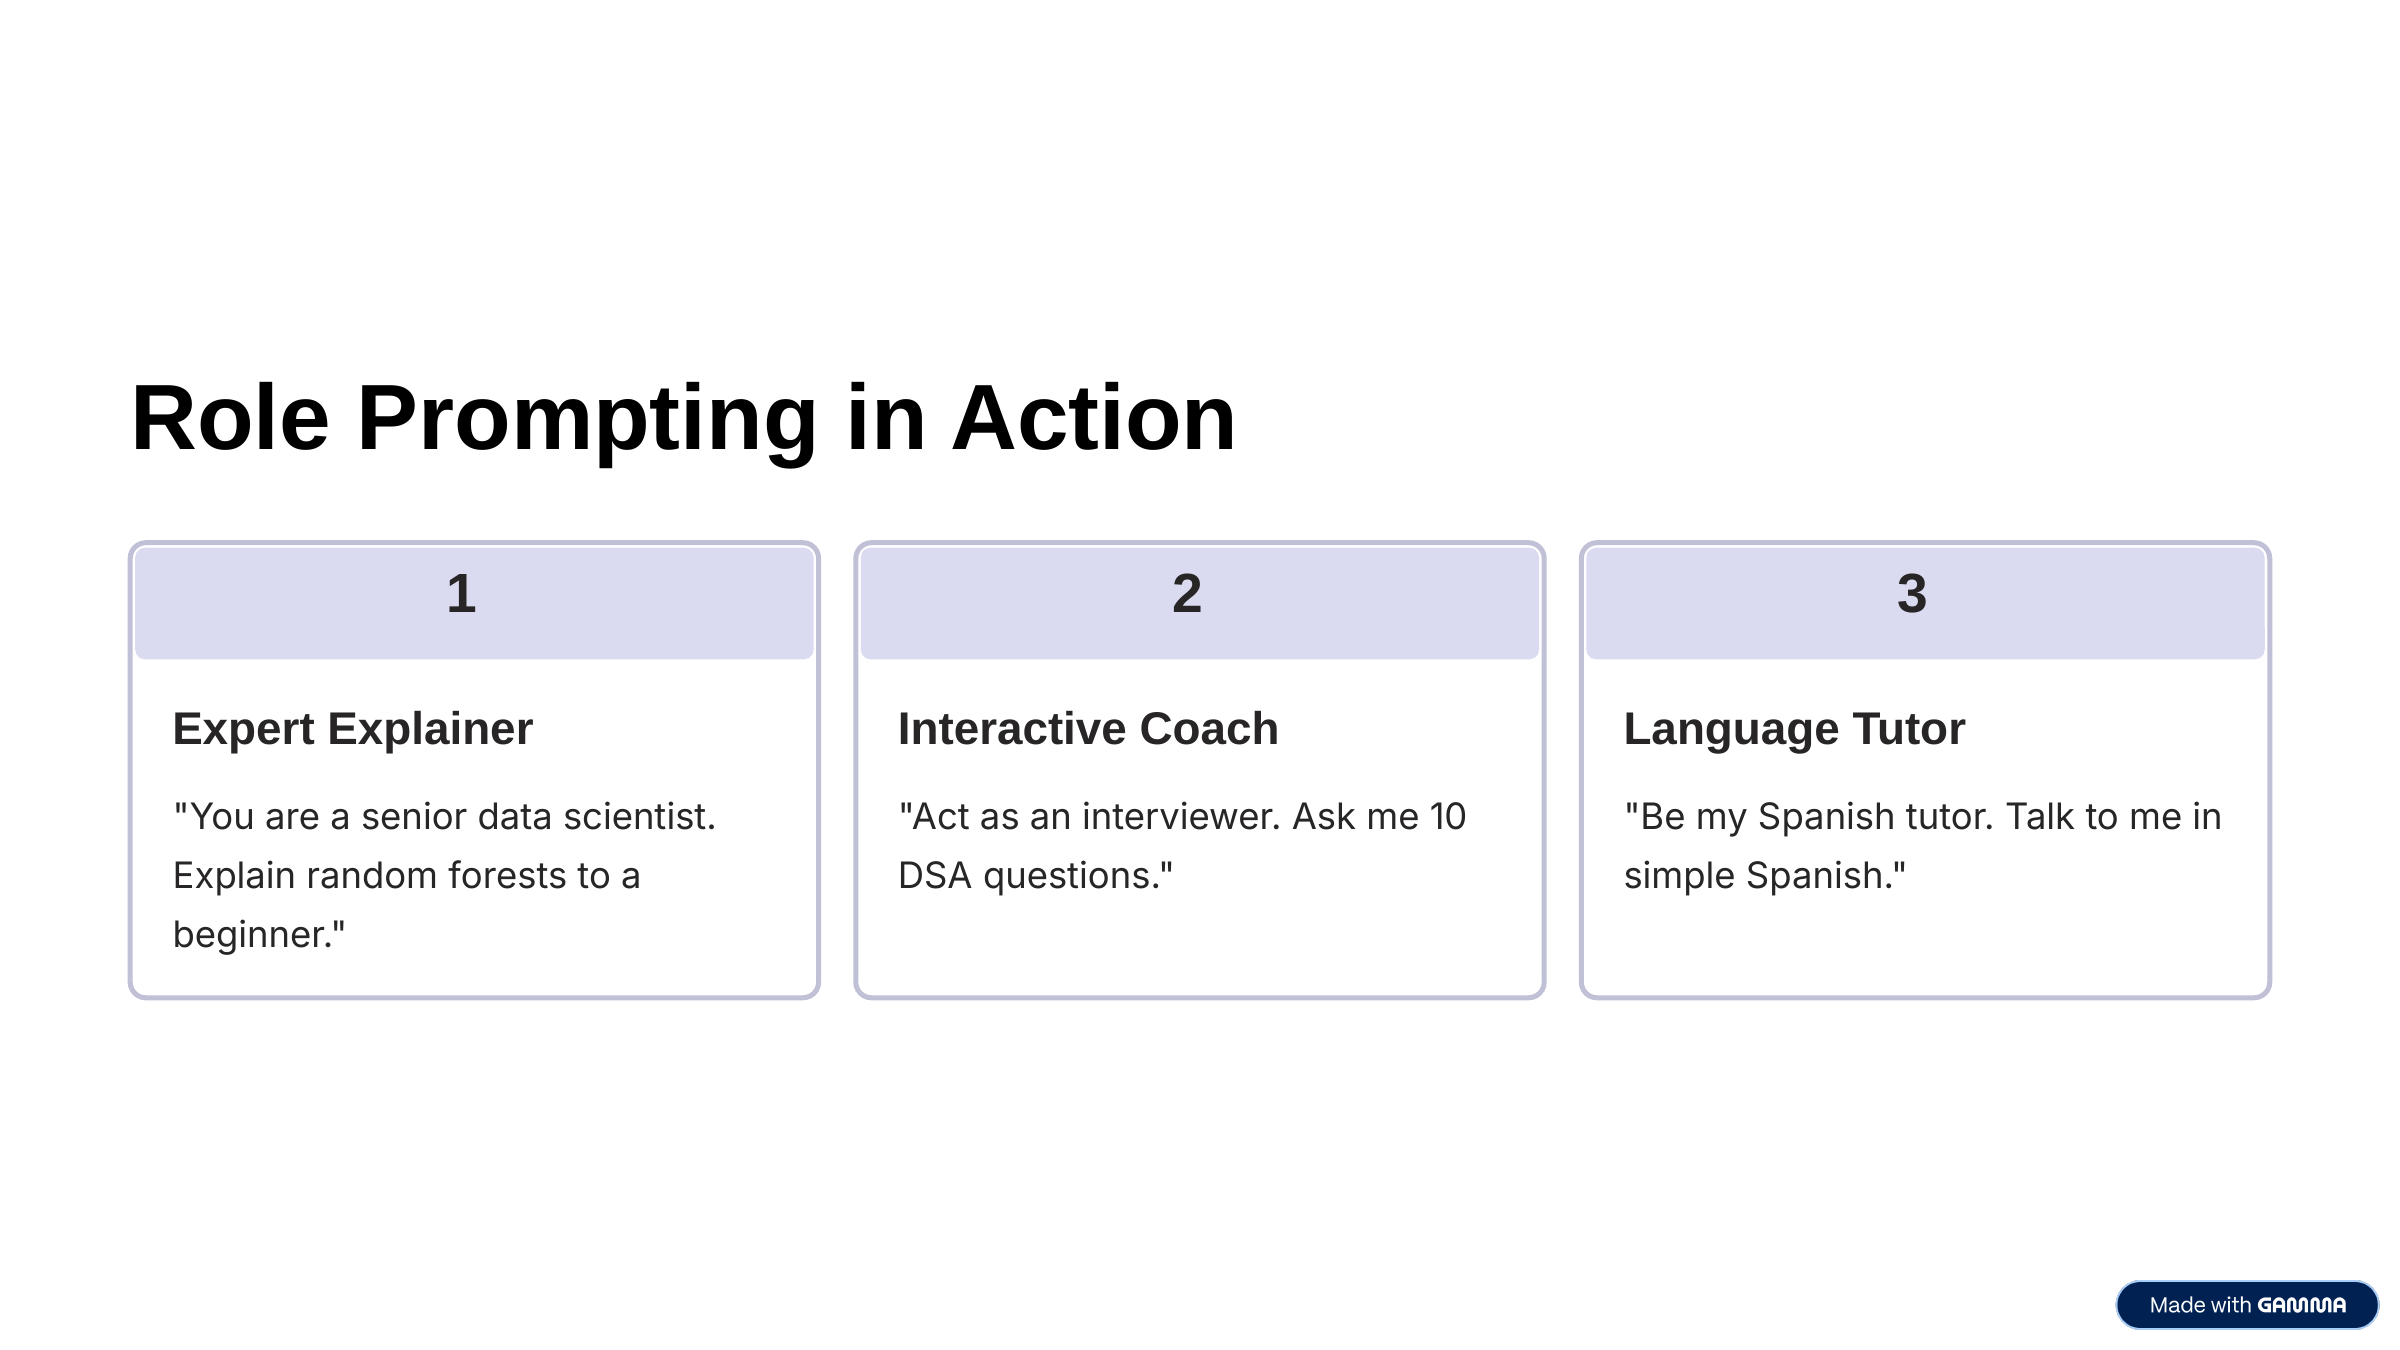

Role Prompting in Action

1
2
3
Expert Explainer
Interactive Coach
Language Tutor
"You are a senior data scientist. Explain random forests to a beginner."
"Act as an interviewer. Ask me 10 DSA questions."
"Be my Spanish tutor. Talk to me in simple Spanish."